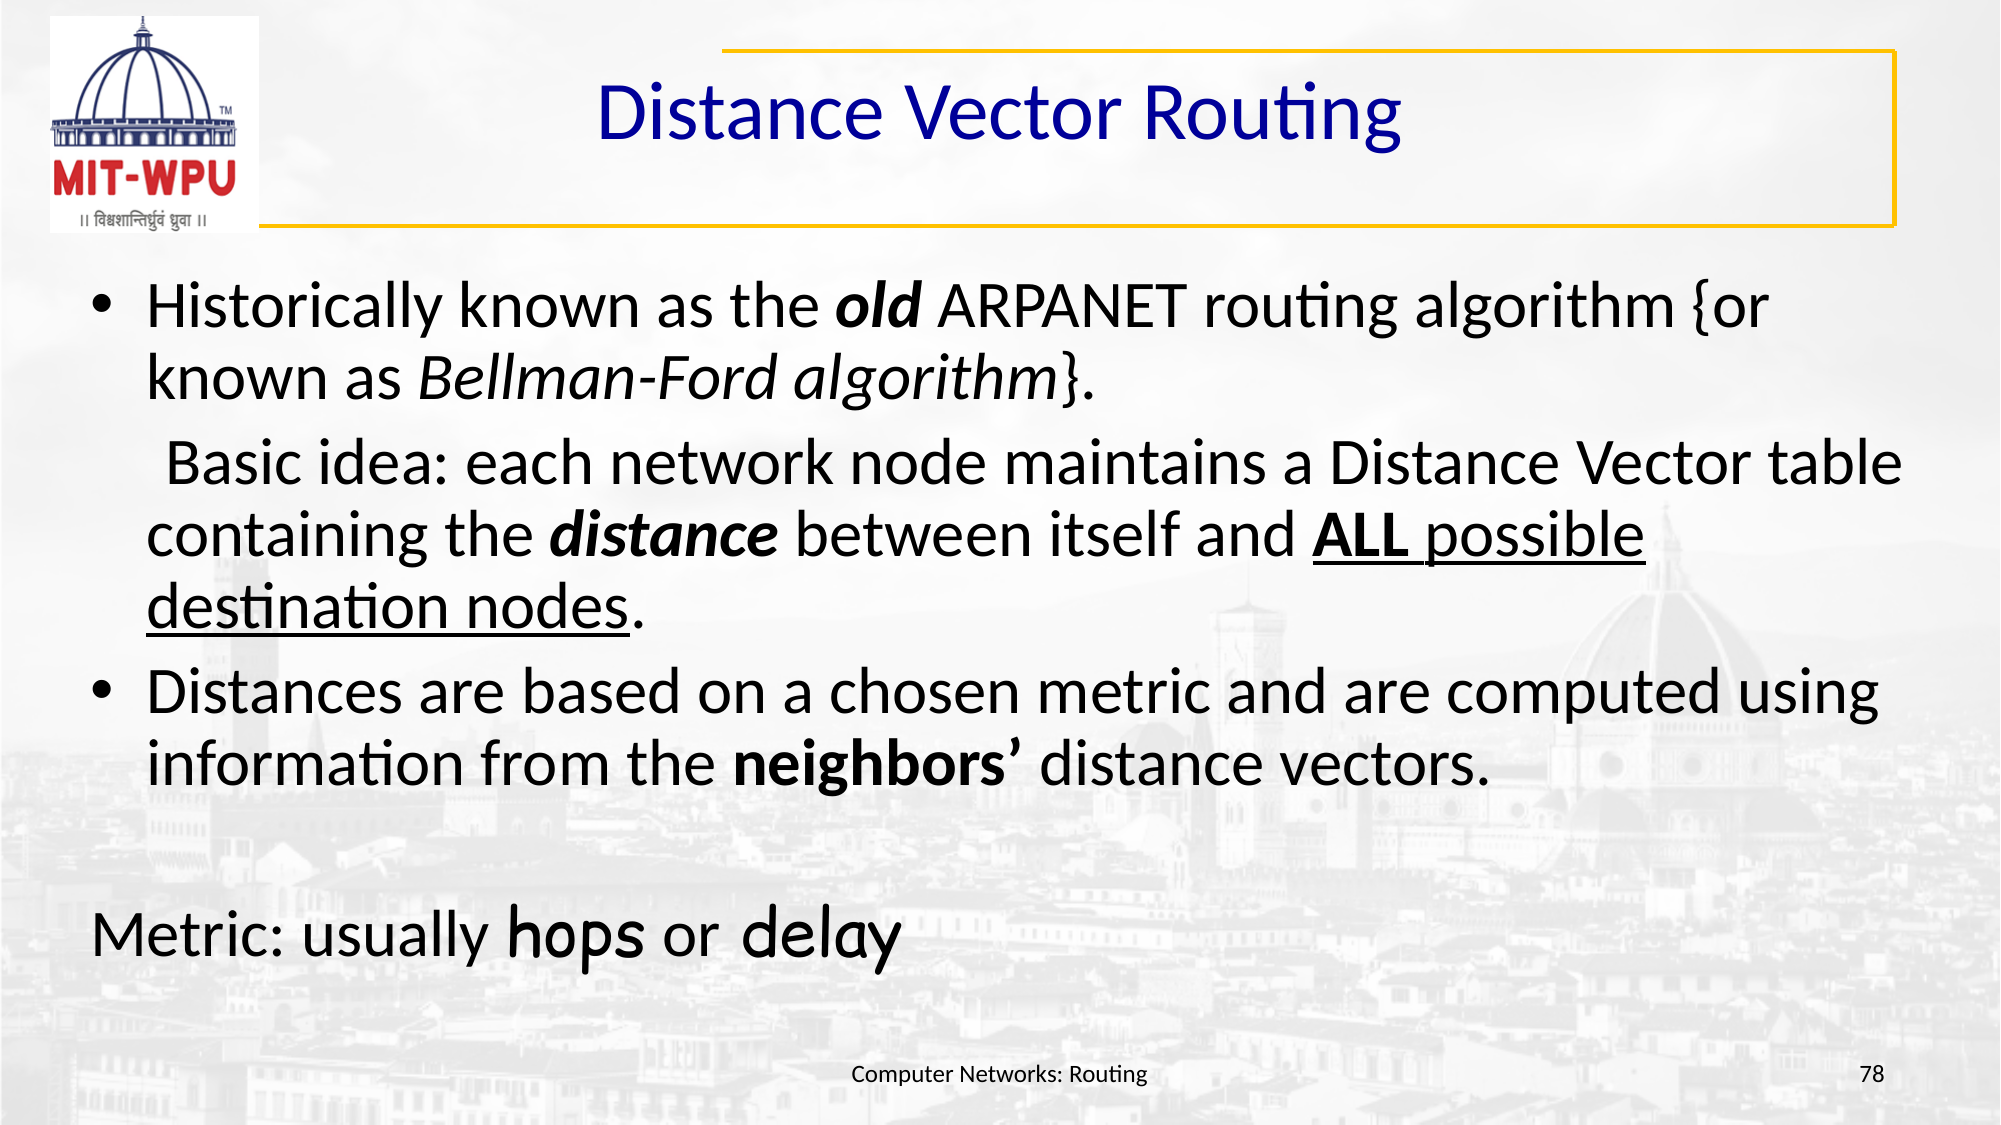

# Distance Vector Routing
Historically known as the old ARPANET routing algorithm {or known as Bellman-Ford algorithm}.
     Basic idea: each network node maintains a Distance Vector table containing the distance between itself and ALL possible destination nodes.
Distances are based on a chosen metric and are computed using information from the neighbors’ distance vectors.

Metric: usually hops or delay
Computer Networks: Routing
78